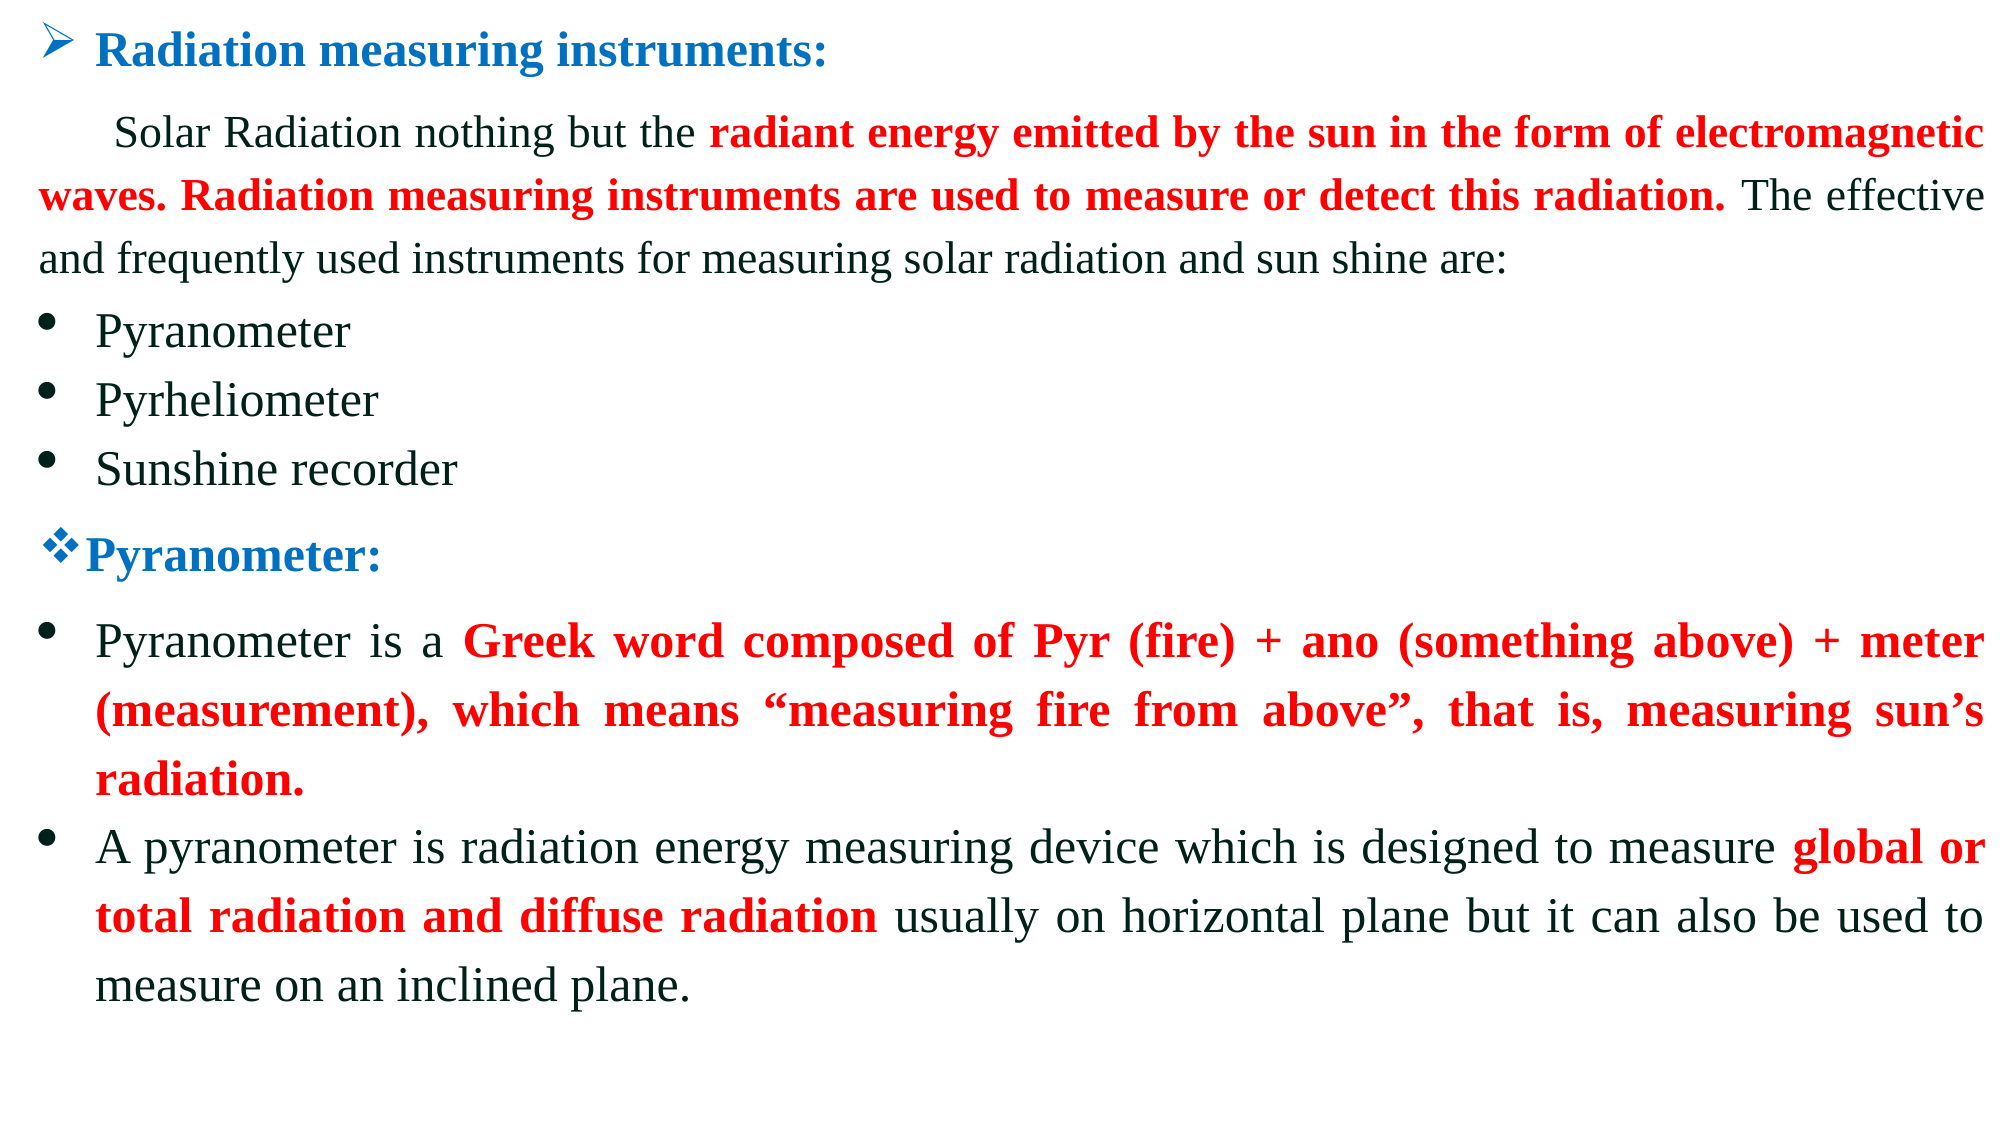

Radiation measuring instruments:
Solar Radiation nothing but the radiant energy emitted by the sun in the form of electromagnetic waves. Radiation measuring instruments are used to measure or detect this radiation. The effective and frequently used instruments for measuring solar radiation and sun shine are:
Pyranometer
Pyrheliometer
Sunshine recorder
Pyranometer:
Pyranometer is a Greek word composed of Pyr (fire) + ano (something above) + meter (measurement), which means “measuring fire from above”, that is, measuring sun’s radiation.
A pyranometer is radiation energy measuring device which is designed to measure global or total radiation and diffuse radiation usually on horizontal plane but it can also be used to measure on an inclined plane.